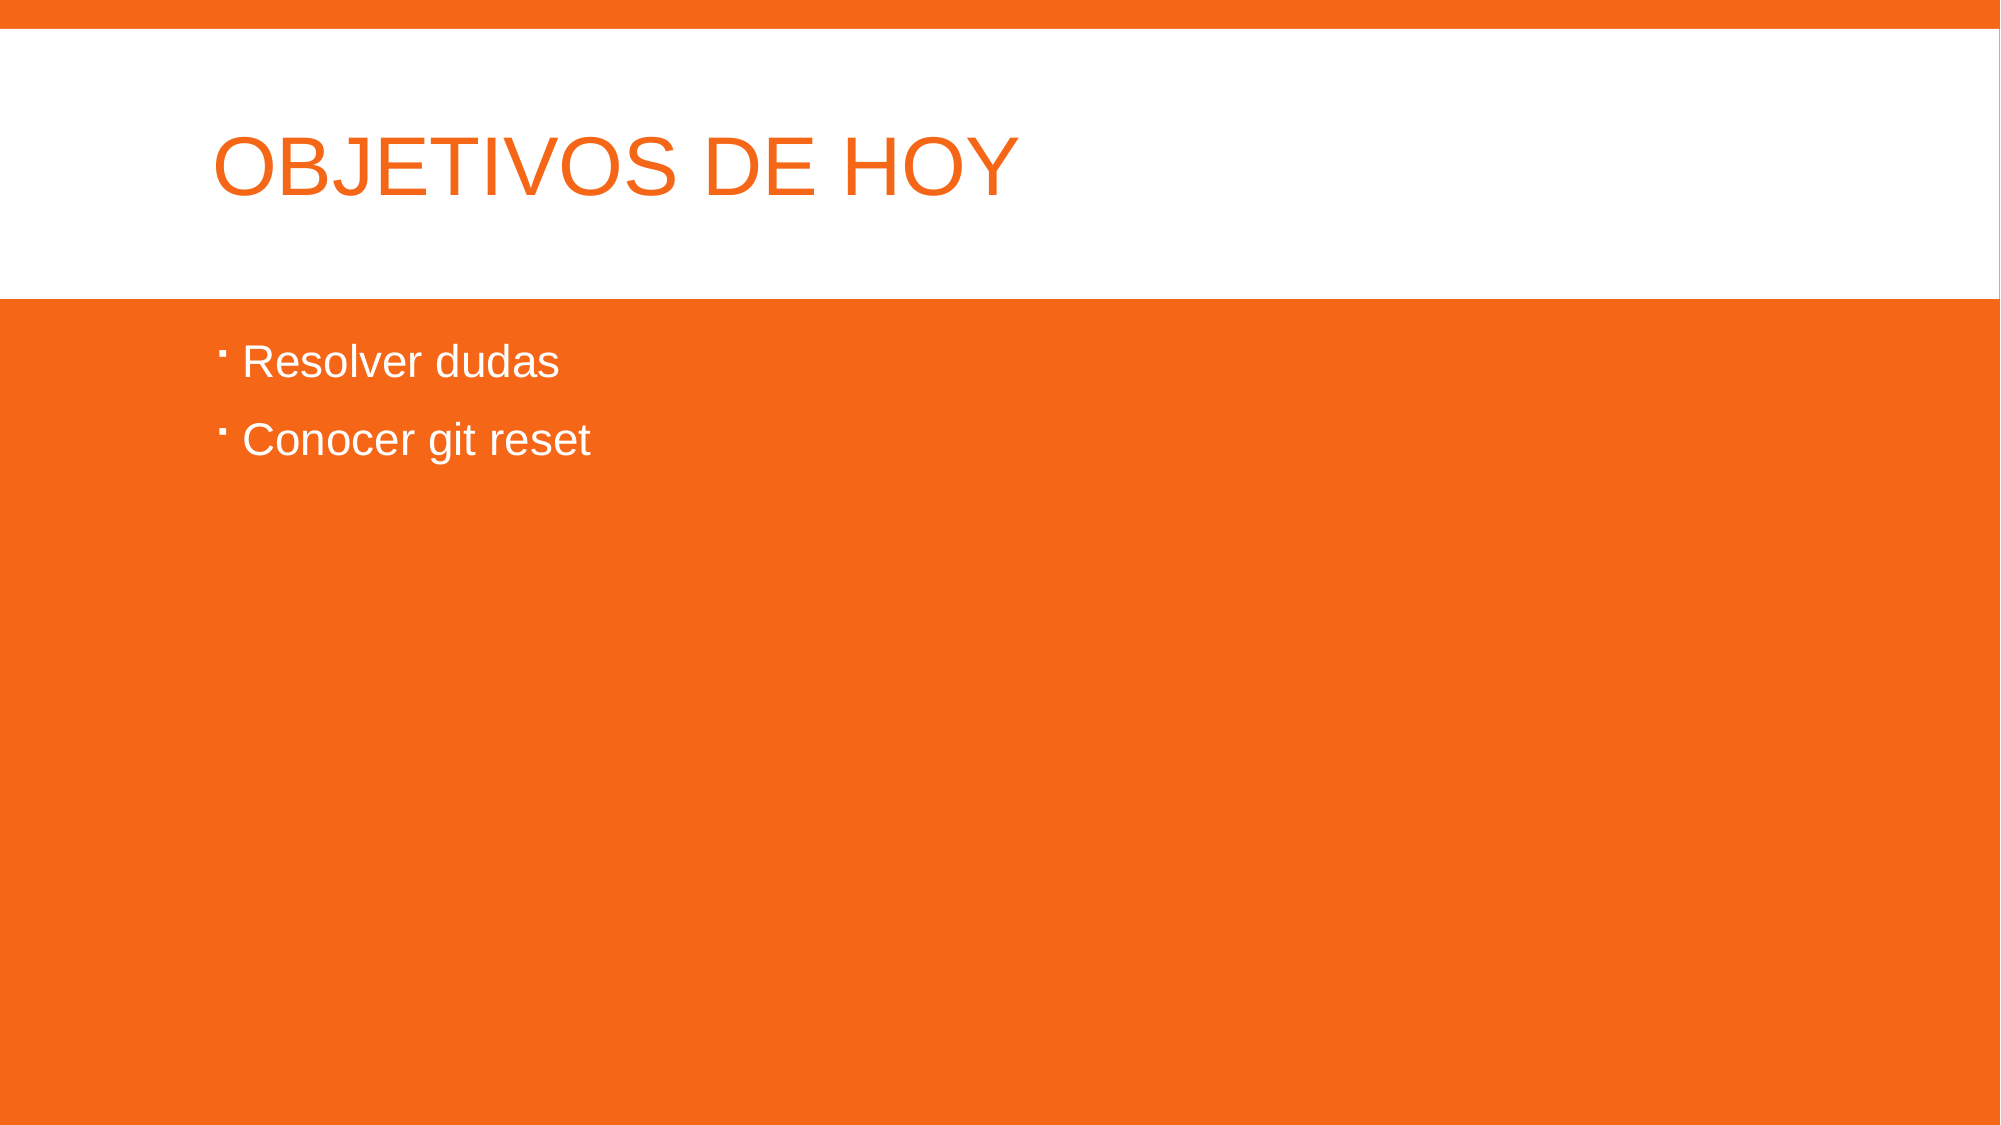

# Objetivos de hoy
Resolver dudas
Conocer git reset